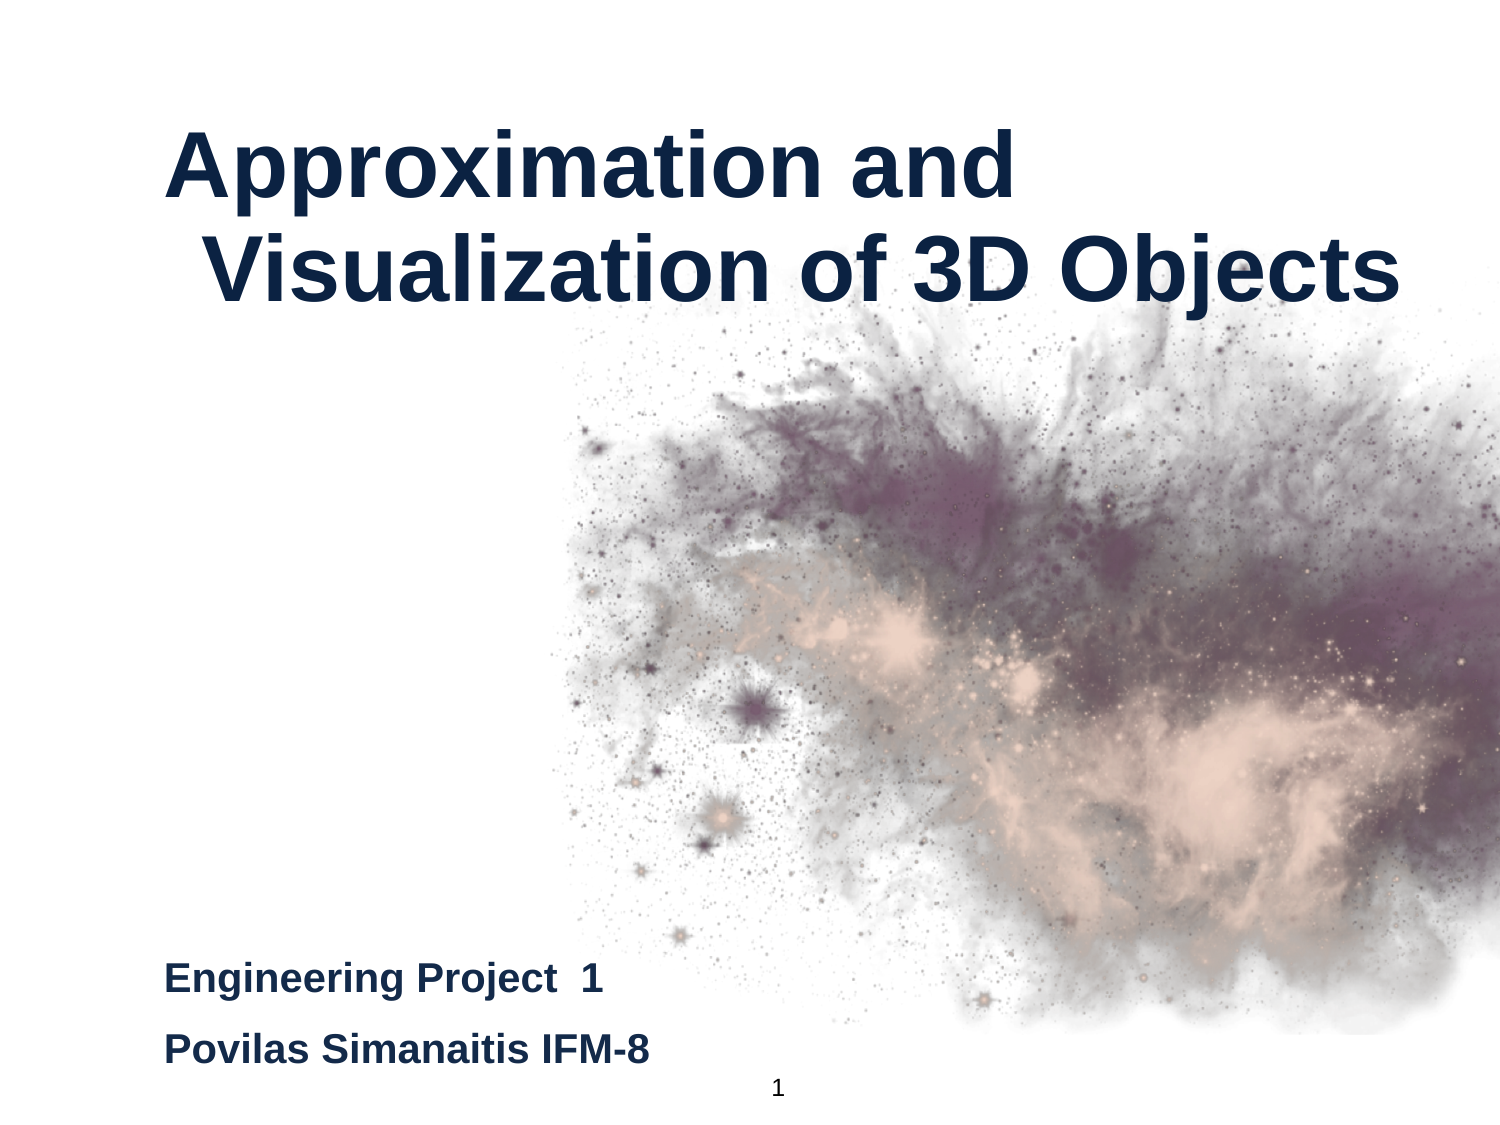

Approximation and Visualization of 3D Objects
Engineering Project  1
Povilas Simanaitis IFM-8